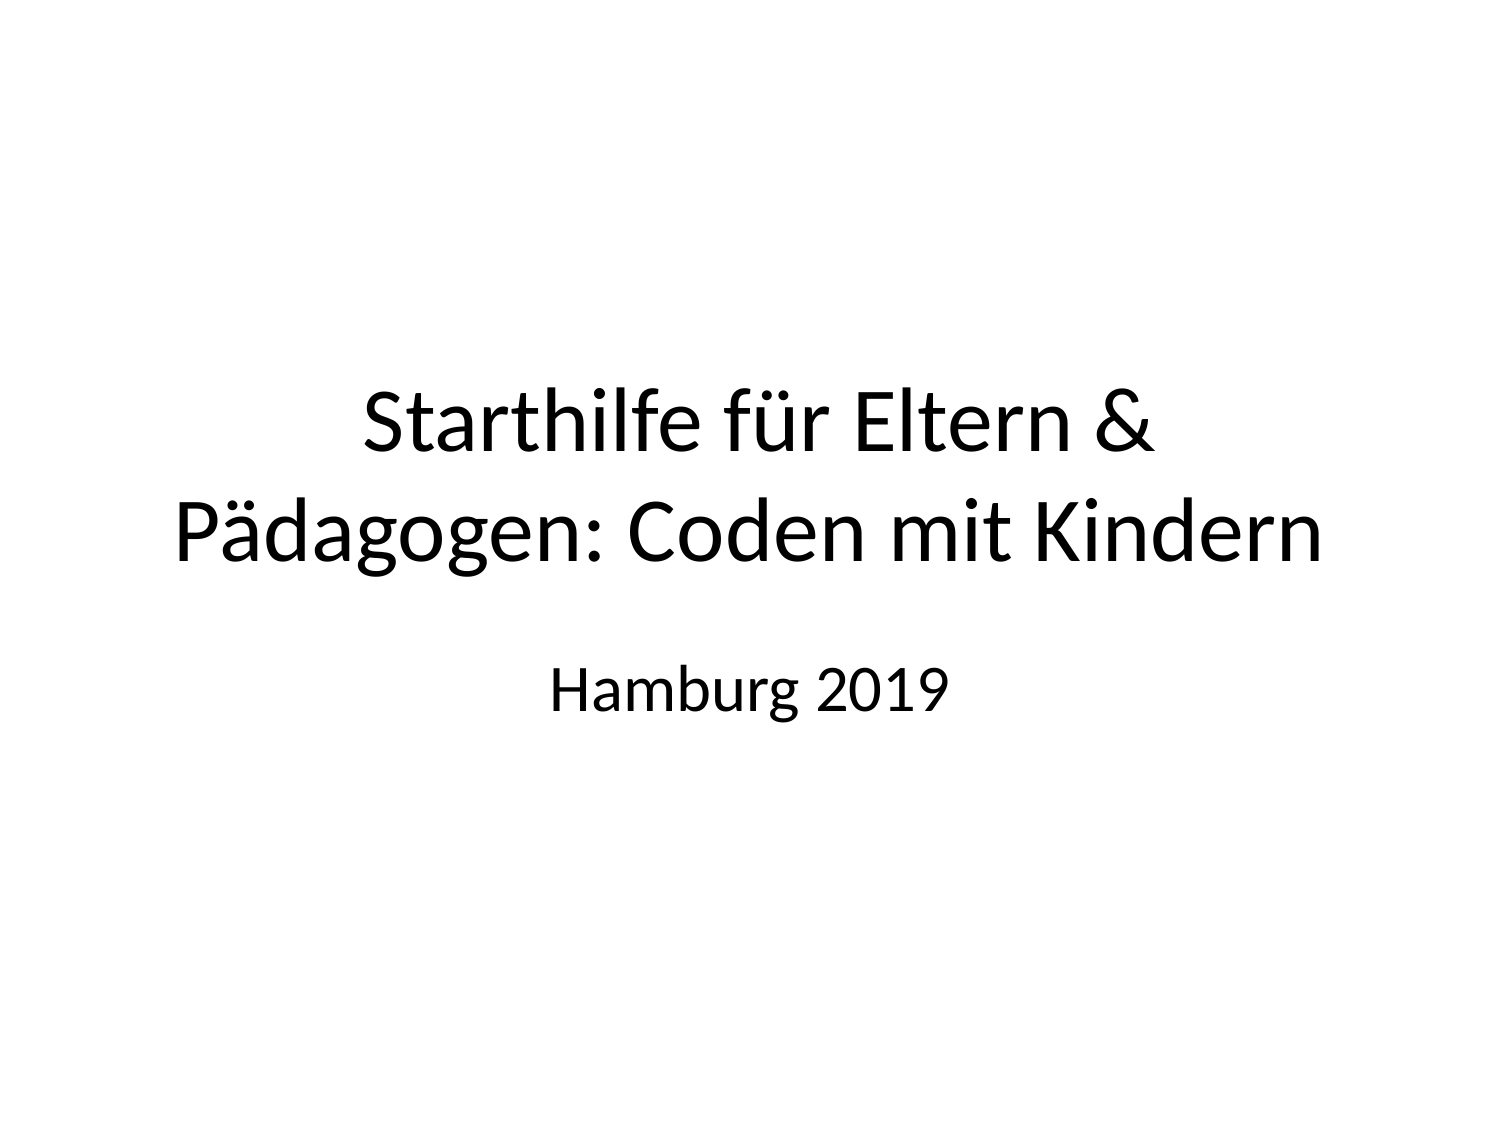

# Starthilfe für Eltern & Pädagogen: Coden mit Kindern
Hamburg 2019